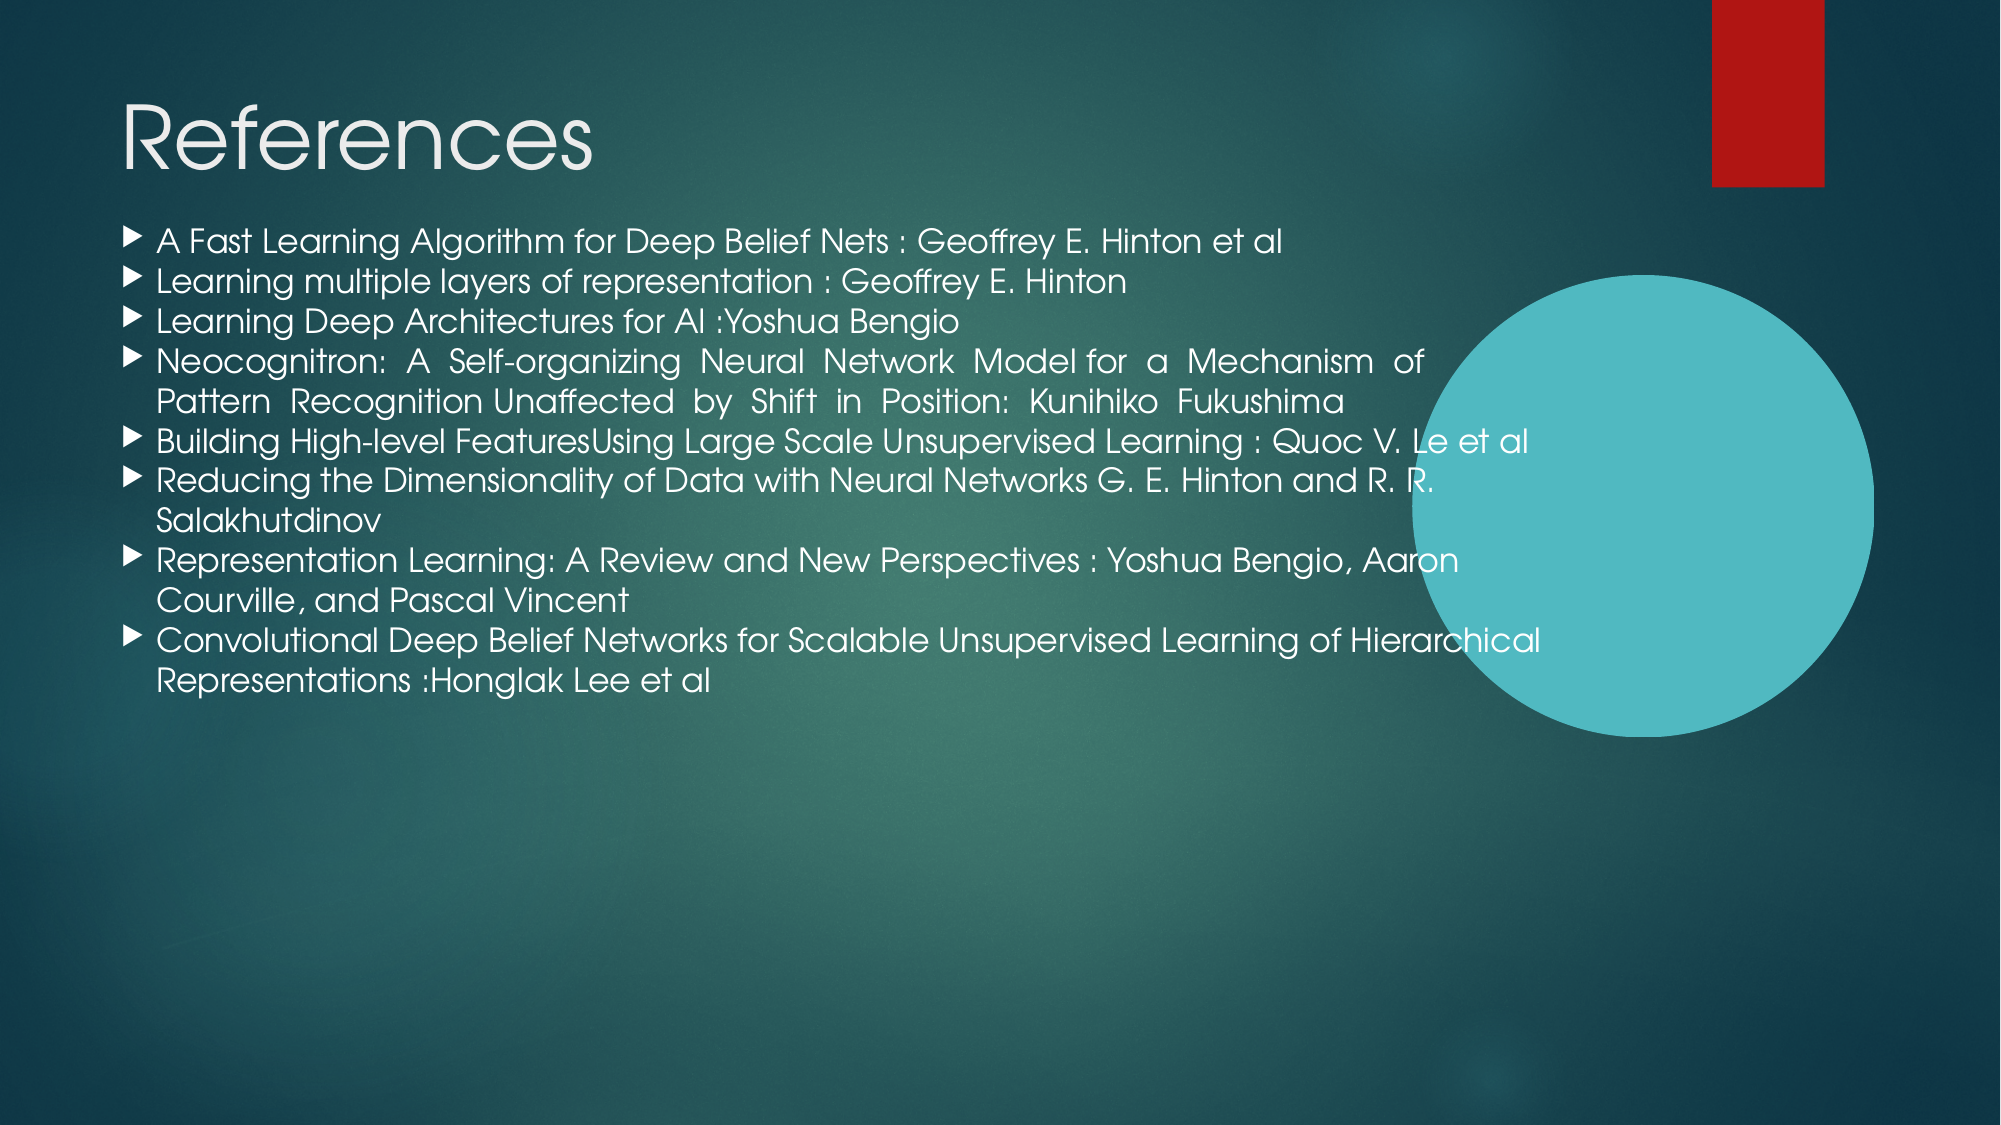

References
A Fast Learning Algorithm for Deep Belief Nets : Geoffrey E. Hinton et al
Learning multiple layers of representation : Geoffrey E. Hinton
Learning Deep Architectures for AI :Yoshua Bengio
Neocognitron:  A  Self-organizing  Neural  Network  Model for  a  Mechanism  of  Pattern  Recognition Unaffected  by  Shift  in  Position:  Kunihiko  Fukushima
Building High-level FeaturesUsing Large Scale Unsupervised Learning : Quoc V. Le et al
Reducing the Dimensionality of Data with Neural Networks G. E. Hinton and R. R. Salakhutdinov
Representation Learning: A Review and New Perspectives : Yoshua Bengio, Aaron Courville, and Pascal Vincent
Convolutional Deep Belief Networks for Scalable Unsupervised Learning of Hierarchical Representations :Honglak Lee et al